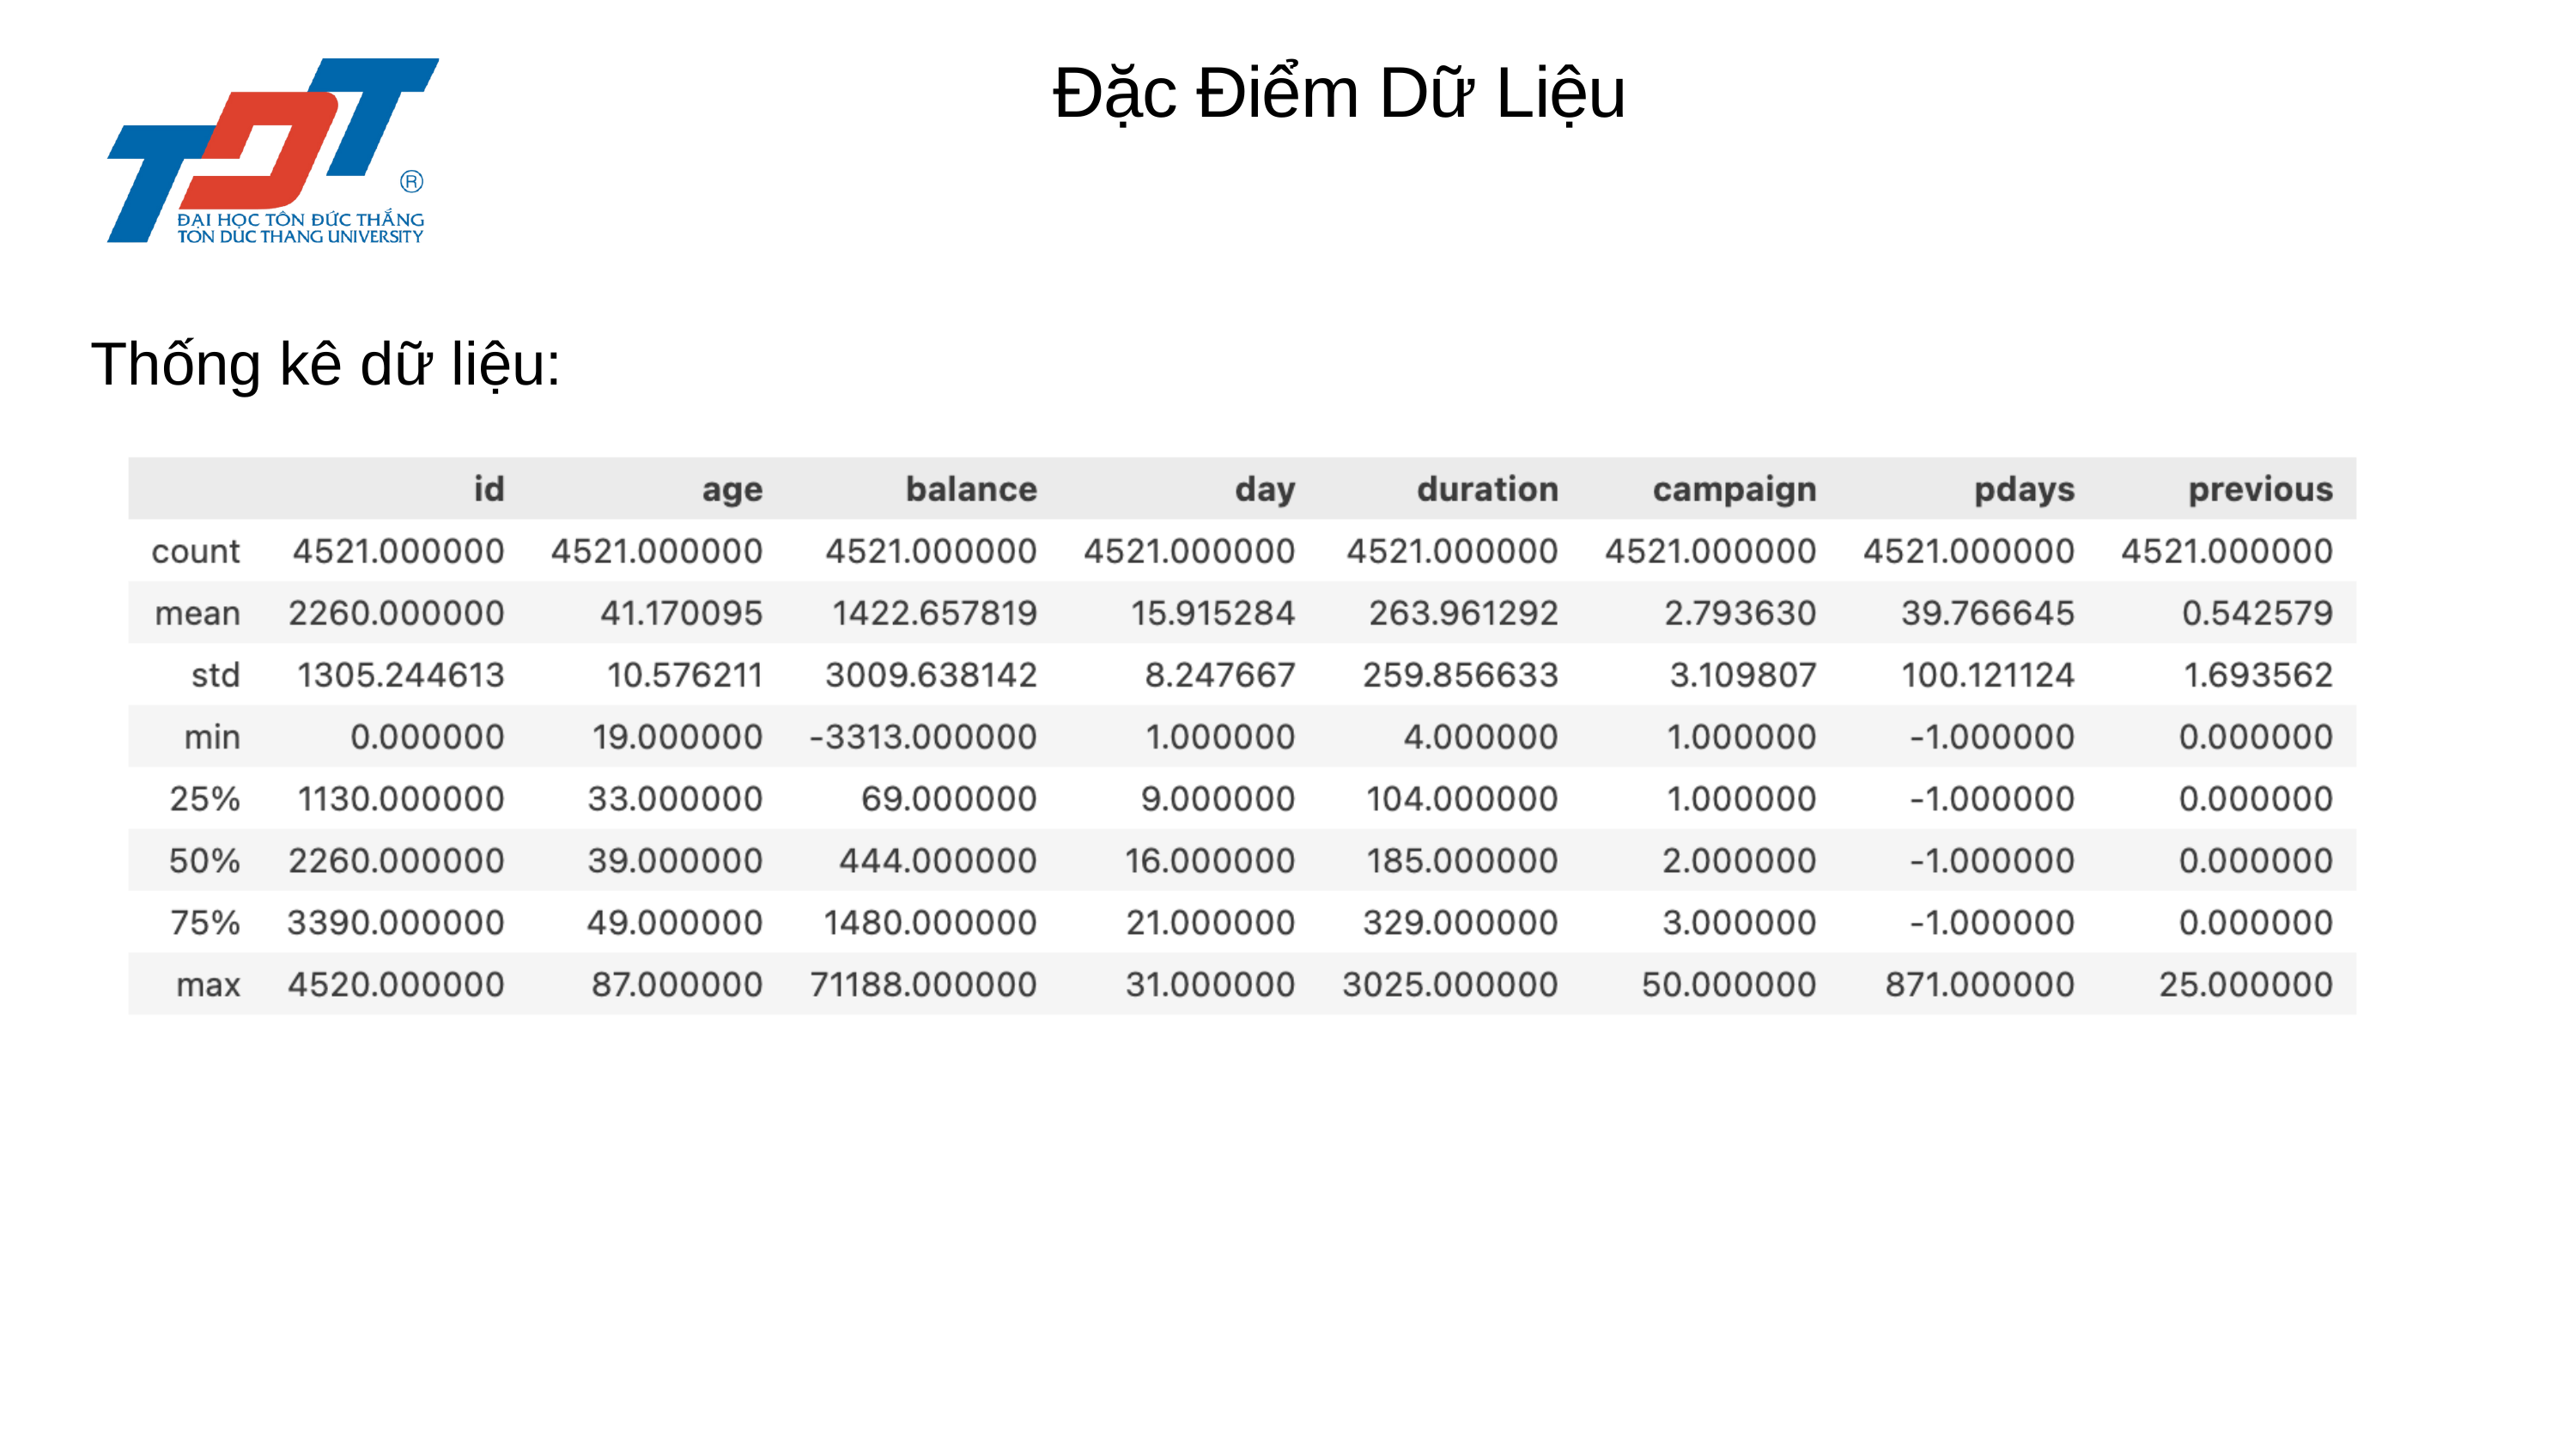

Đặc Điểm Dữ Liệu

Thống kê dữ liệu: